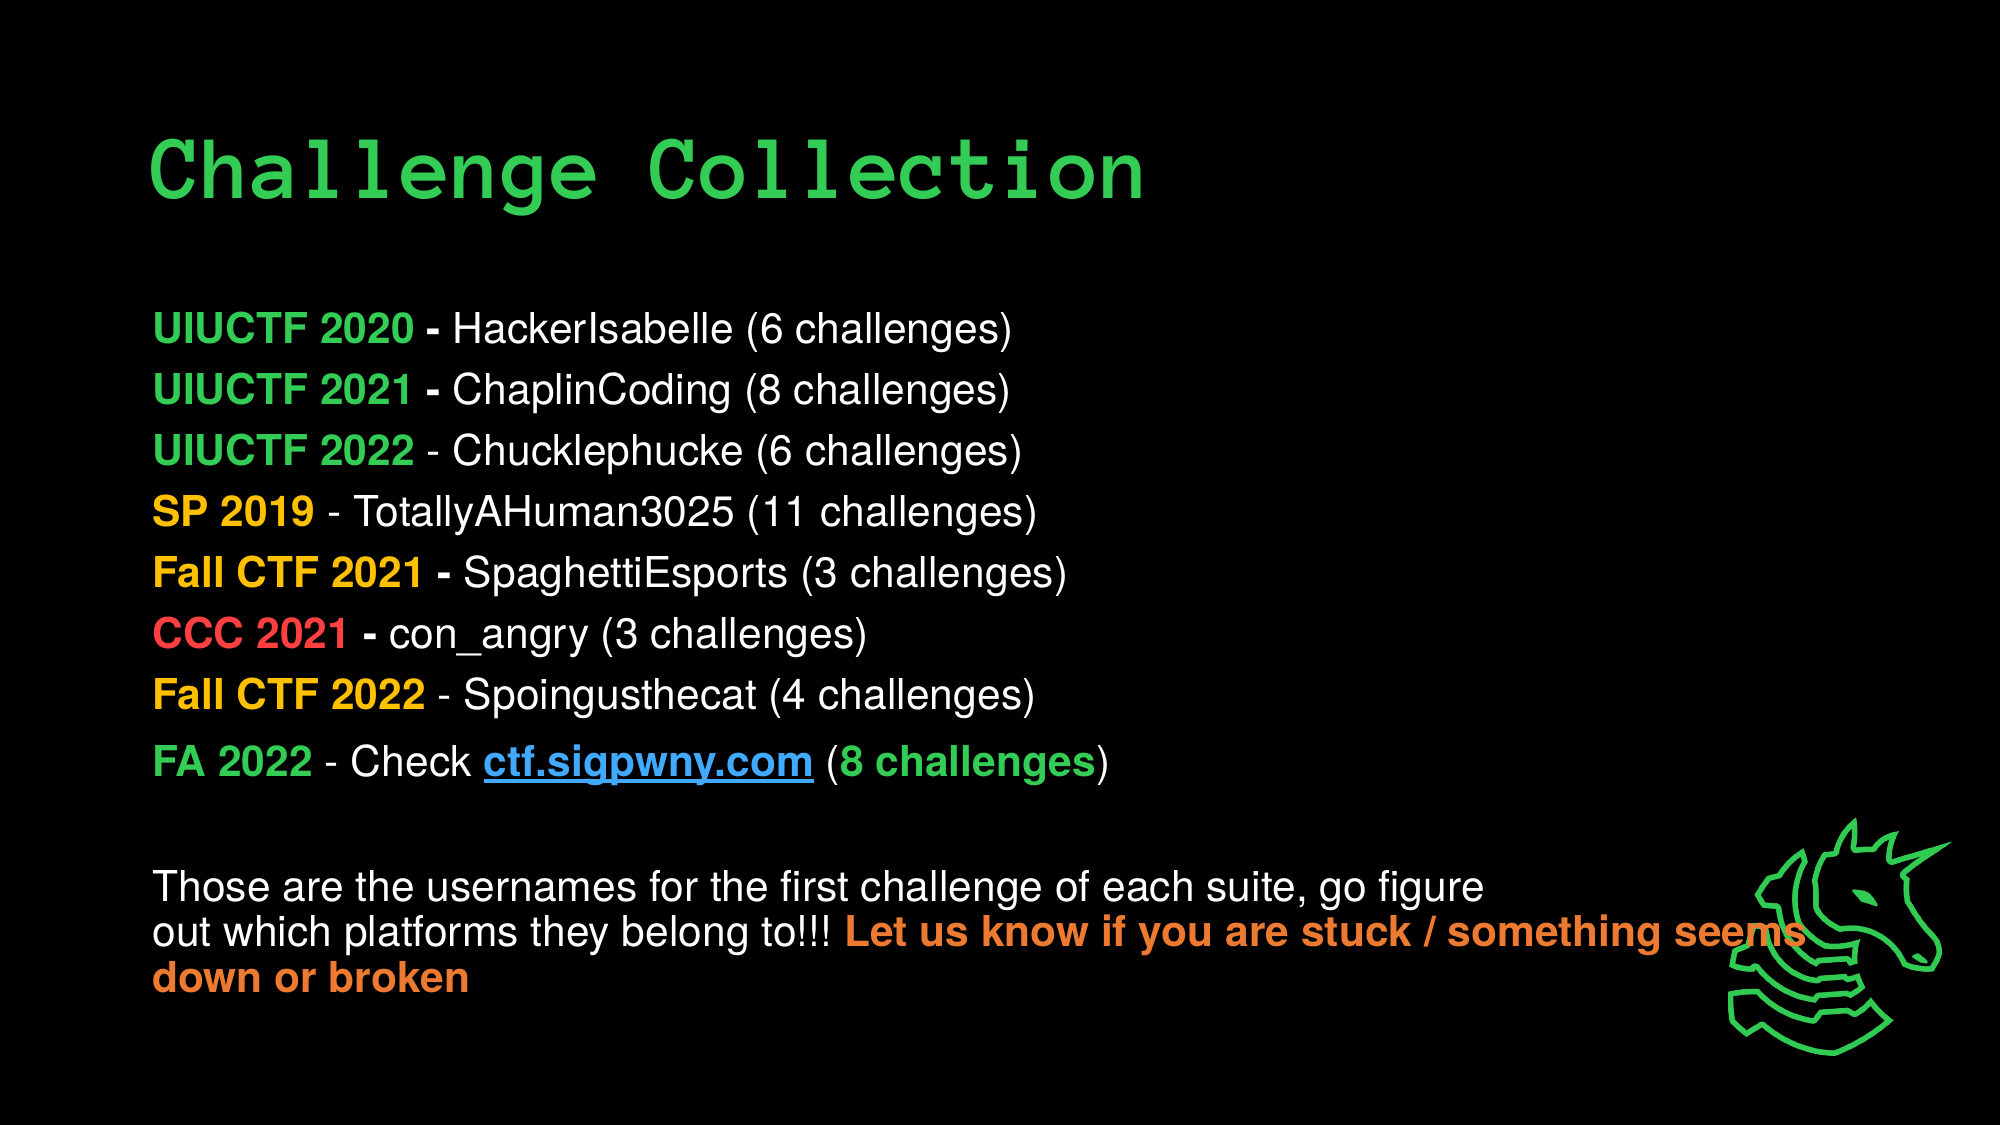

# Challenge Collection
UIUCTF 2020 - HackerIsabelle (6 challenges)
UIUCTF 2021 - ChaplinCoding (8 challenges)
UIUCTF 2022 - Chucklephucke (6 challenges)
SP 2019 - TotallyAHuman3025 (11 challenges)
Fall CTF 2021 - SpaghettiEsports (3 challenges)
CCC 2021 - con_angry (3 challenges)
Fall CTF 2022 - Spoingusthecat (4 challenges)
FA 2022 - Check ctf.sigpwny.com (8 challenges)

Those are the usernames for the first challenge of each suite, go figure
out which platforms they belong to!!! Let us know if you are stuck / something seems down or broken